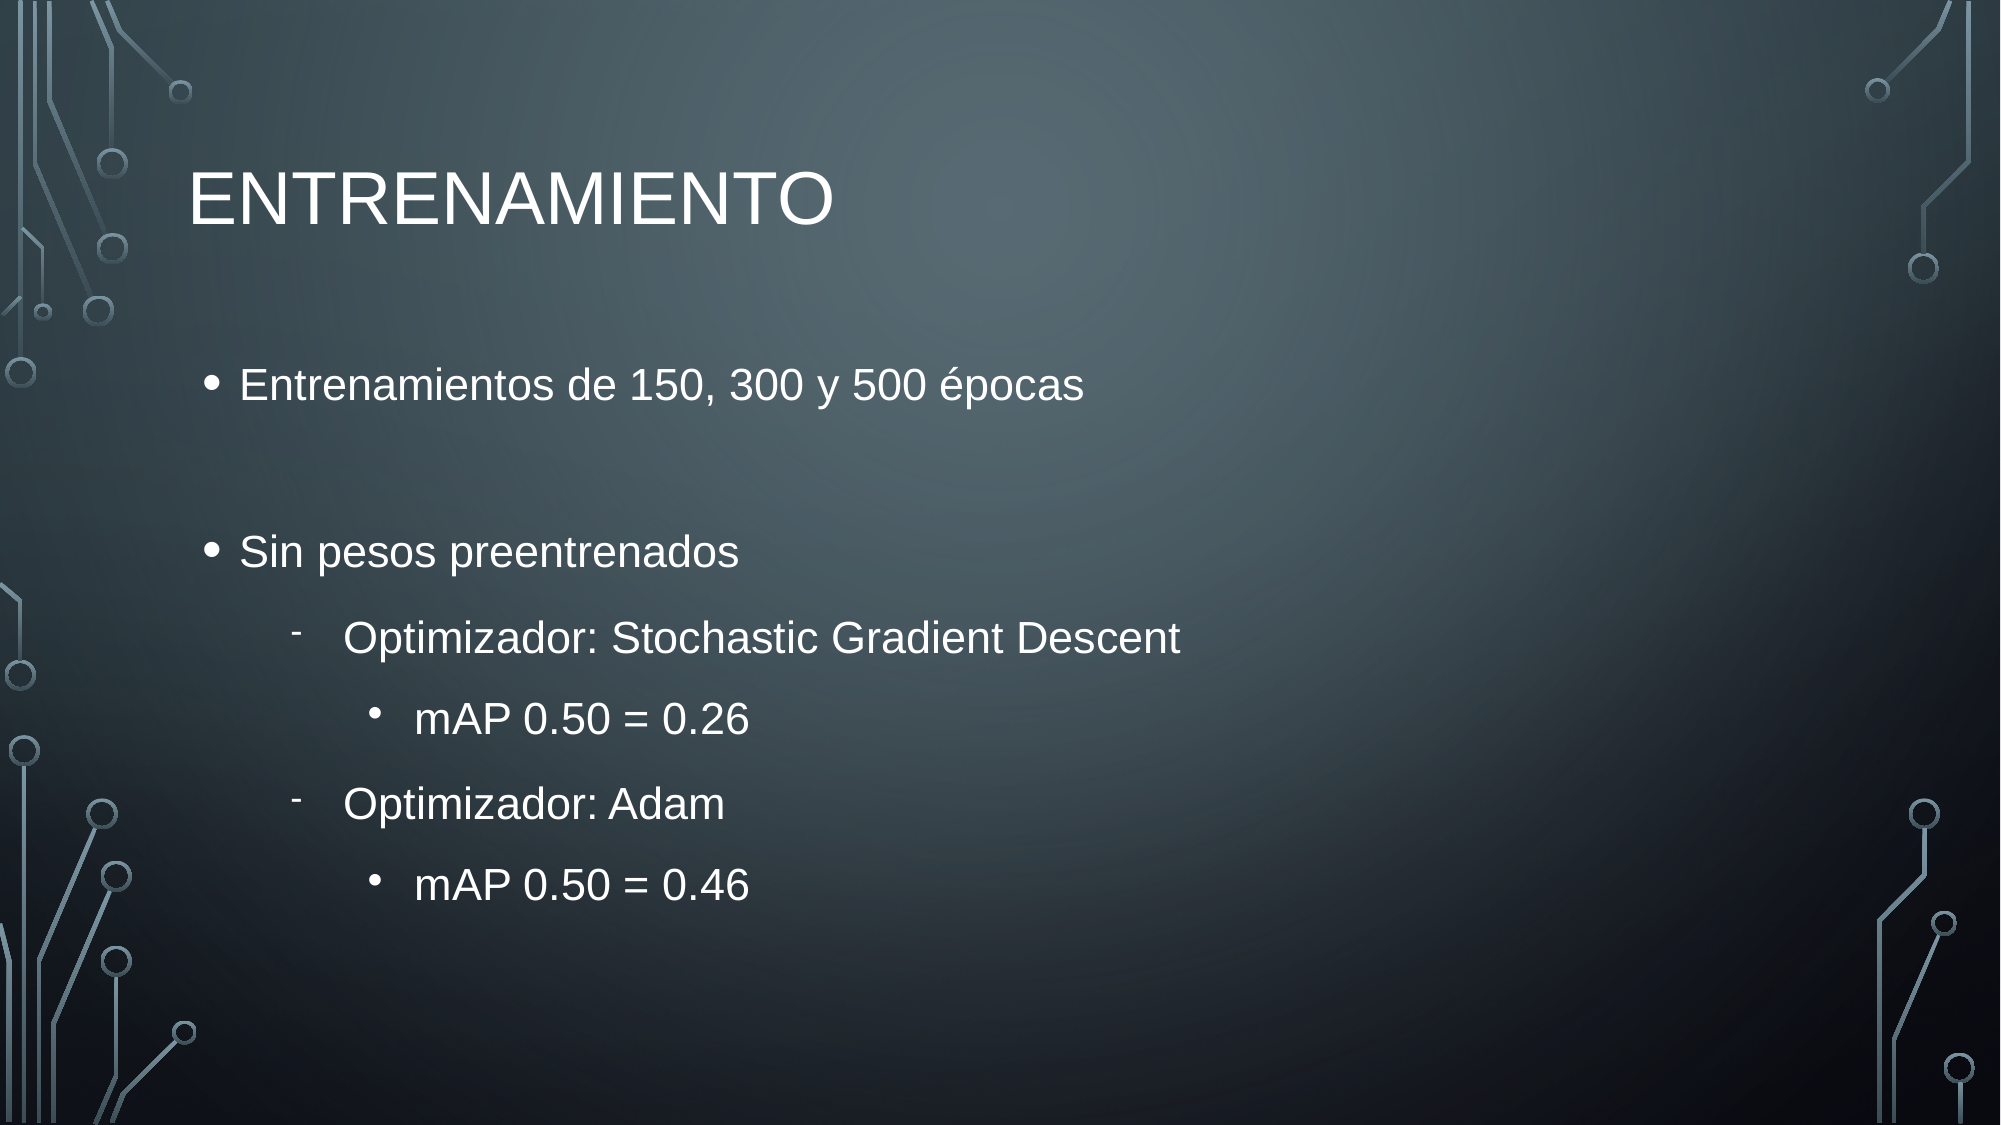

# Entrenamiento
Entrenamientos de 150, 300 y 500 épocas

Sin pesos preentrenados
Optimizador: Stochastic Gradient Descent
mAP 0.50 = 0.26
Optimizador: Adam
mAP 0.50 = 0.46